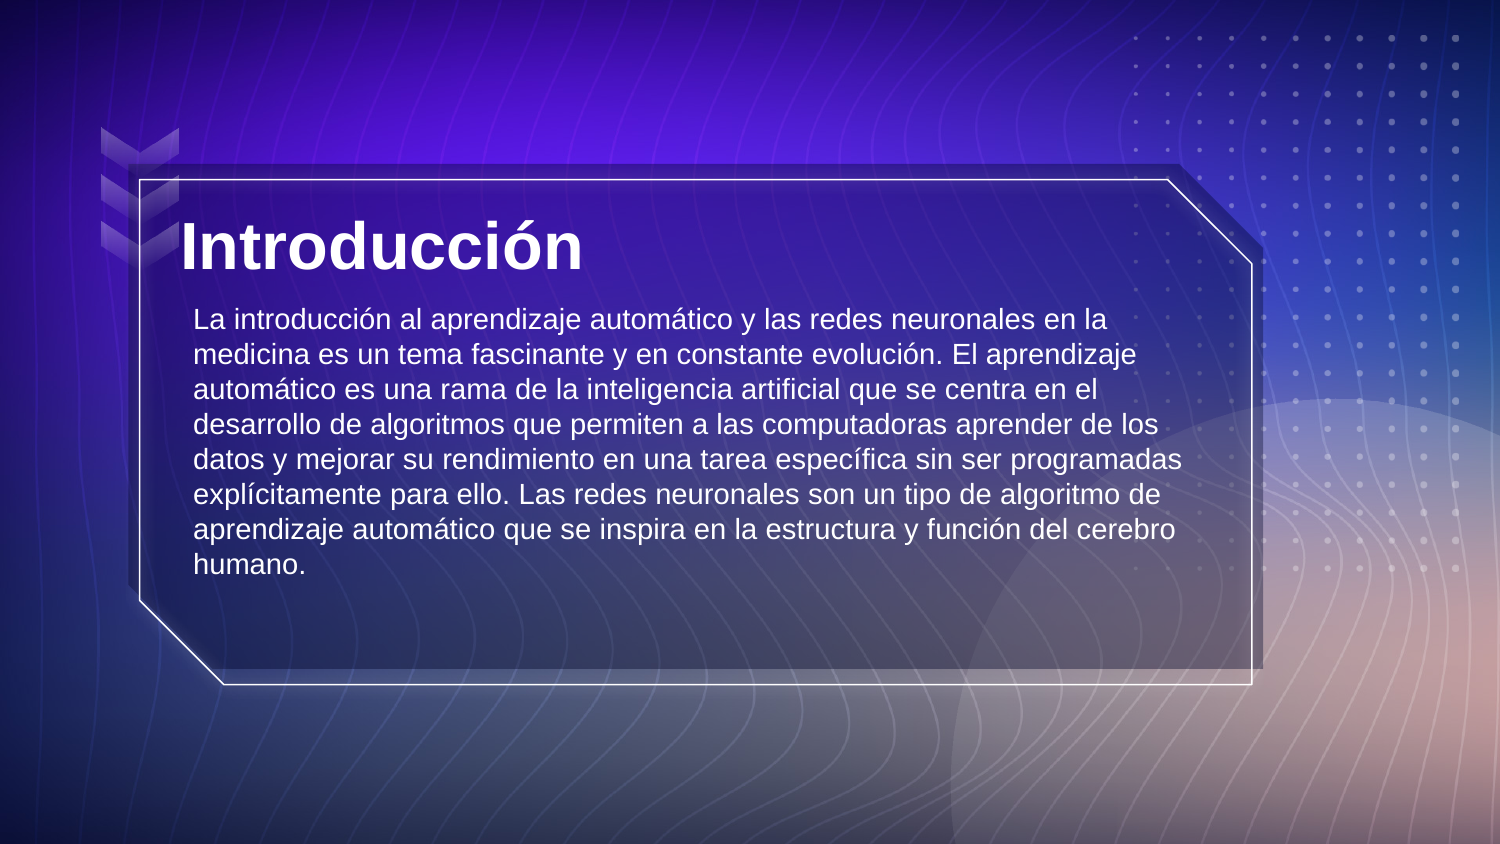

# Introducción

La introducción al aprendizaje automático y las redes neuronales en la medicina es un tema fascinante y en constante evolución. El aprendizaje automático es una rama de la inteligencia artificial que se centra en el desarrollo de algoritmos que permiten a las computadoras aprender de los datos y mejorar su rendimiento en una tarea específica sin ser programadas explícitamente para ello. Las redes neuronales son un tipo de algoritmo de aprendizaje automático que se inspira en la estructura y función del cerebro humano.